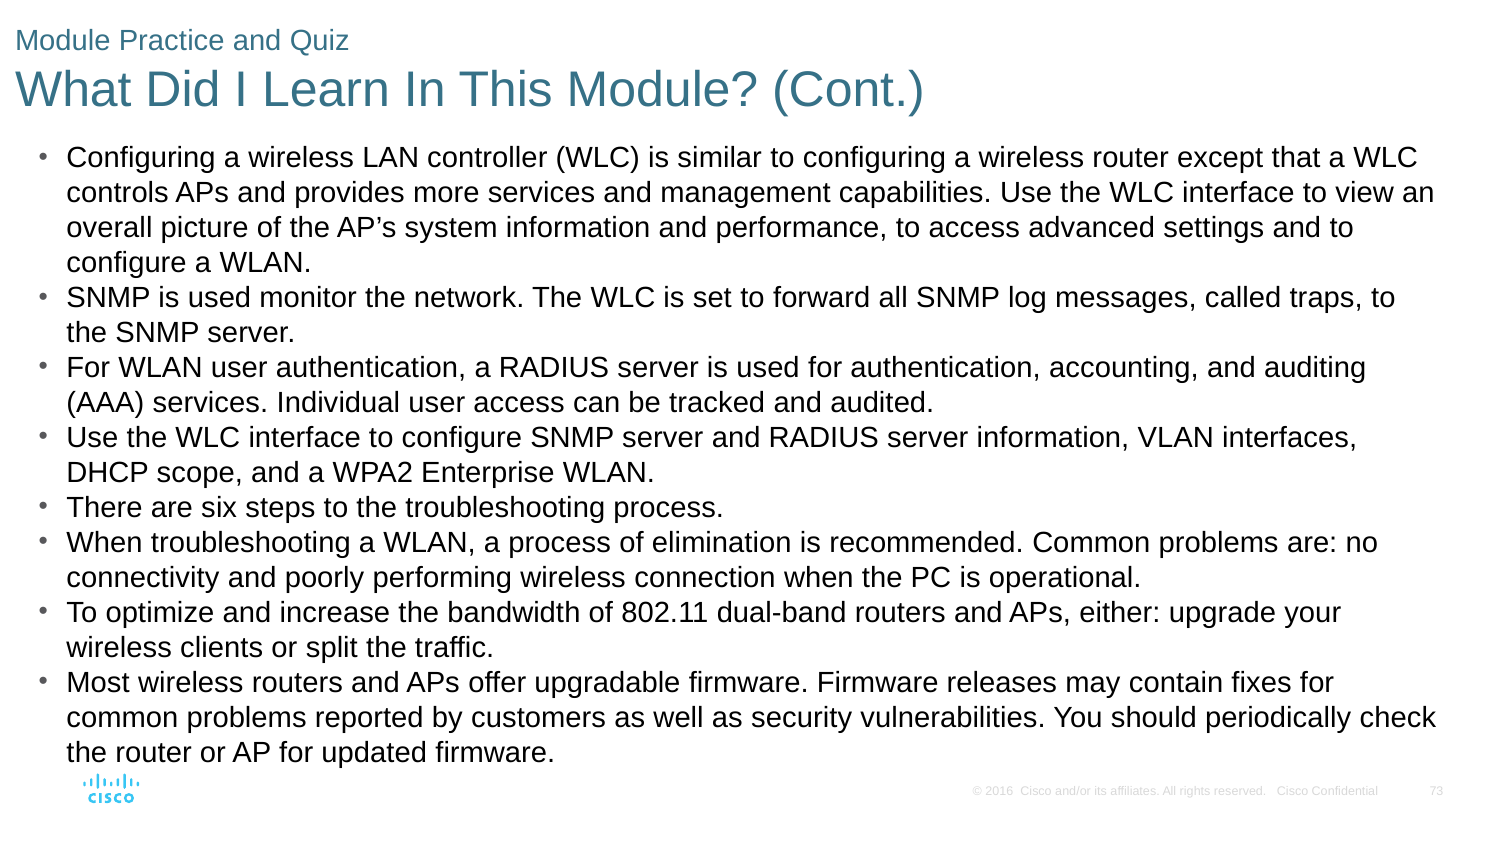

# Module Practice and Quiz What Did I Learn In This Module? (Cont.)
Configuring a wireless LAN controller (WLC) is similar to configuring a wireless router except that a WLC controls APs and provides more services and management capabilities. Use the WLC interface to view an overall picture of the AP’s system information and performance, to access advanced settings and to configure a WLAN.
SNMP is used monitor the network. The WLC is set to forward all SNMP log messages, called traps, to the SNMP server.
For WLAN user authentication, a RADIUS server is used for authentication, accounting, and auditing (AAA) services. Individual user access can be tracked and audited.
Use the WLC interface to configure SNMP server and RADIUS server information, VLAN interfaces, DHCP scope, and a WPA2 Enterprise WLAN.
There are six steps to the troubleshooting process.
When troubleshooting a WLAN, a process of elimination is recommended. Common problems are: no connectivity and poorly performing wireless connection when the PC is operational.
To optimize and increase the bandwidth of 802.11 dual-band routers and APs, either: upgrade your wireless clients or split the traffic.
Most wireless routers and APs offer upgradable firmware. Firmware releases may contain fixes for common problems reported by customers as well as security vulnerabilities. You should periodically check the router or AP for updated firmware.